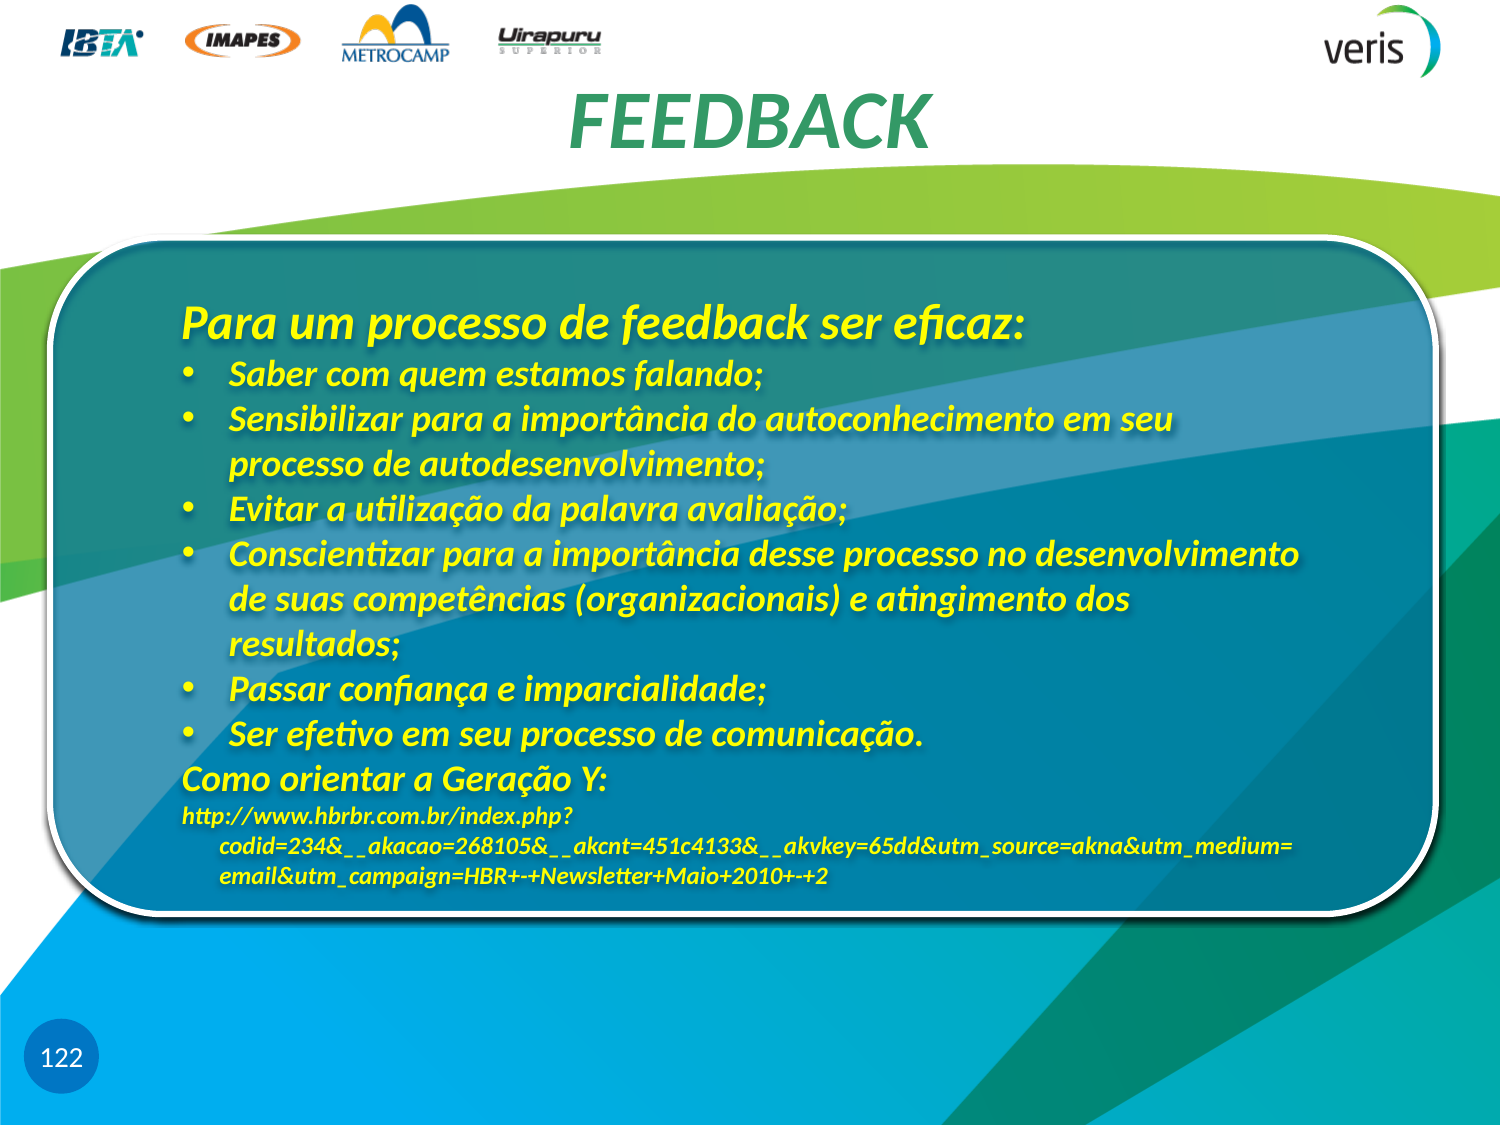

# FEEDBACK

Para um processo de feedback ser eficaz:
Saber com quem estamos falando;
Sensibilizar para a importância do autoconhecimento em seu processo de autodesenvolvimento;
Evitar a utilização da palavra avaliação;
Conscientizar para a importância desse processo no desenvolvimento de suas competências (organizacionais) e atingimento dos resultados;
Passar confiança e imparcialidade;
Ser efetivo em seu processo de comunicação.
Como orientar a Geração Y:
http://www.hbrbr.com.br/index.php?codid=234&__akacao=268105&__akcnt=451c4133&__akvkey=65dd&utm_source=akna&utm_medium=email&utm_campaign=HBR+-+Newsletter+Maio+2010+-+2
122